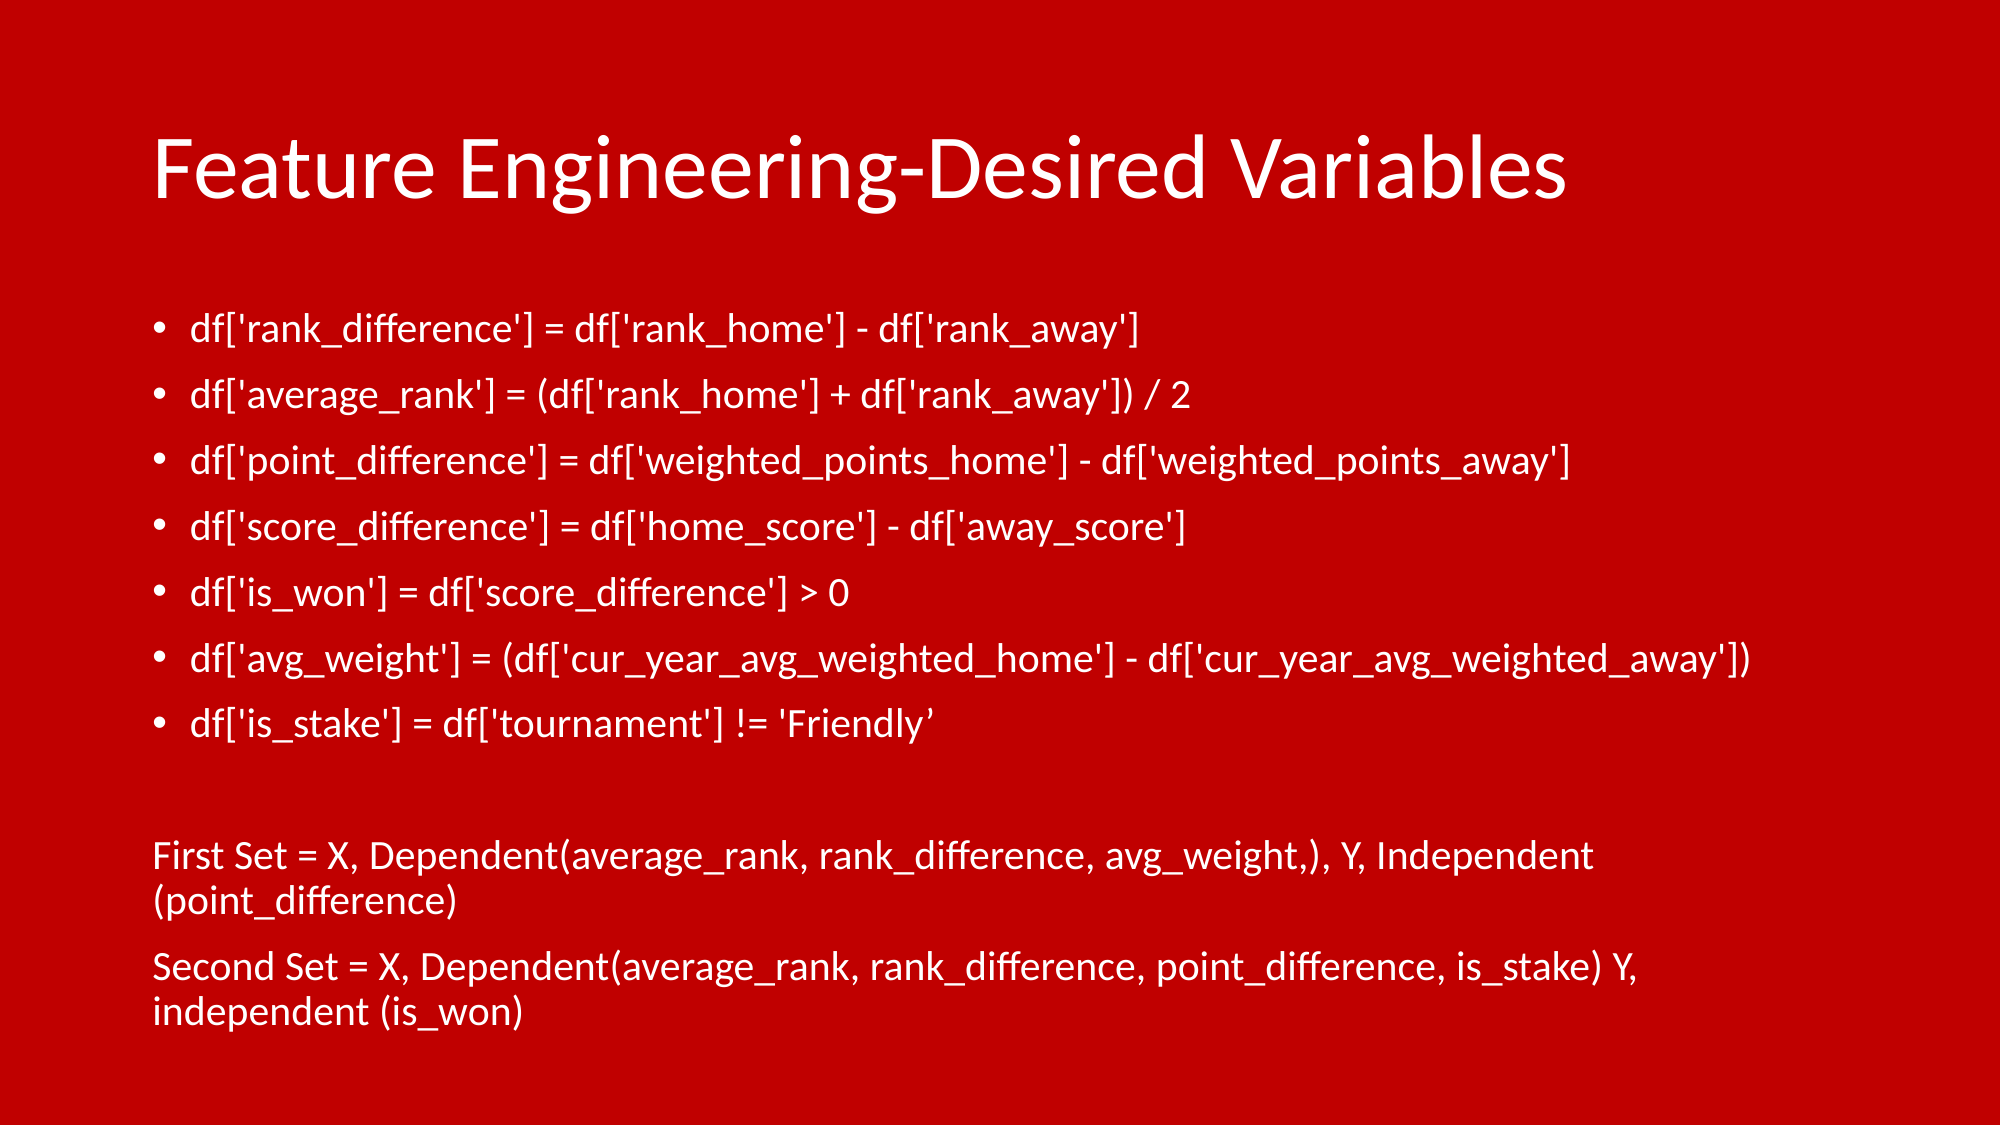

# Feature Engineering-Desired Variables
df['rank_difference'] = df['rank_home'] - df['rank_away']
df['average_rank'] = (df['rank_home'] + df['rank_away']) / 2
df['point_difference'] = df['weighted_points_home'] - df['weighted_points_away']
df['score_difference'] = df['home_score'] - df['away_score']
df['is_won'] = df['score_difference'] > 0
df['avg_weight'] = (df['cur_year_avg_weighted_home'] - df['cur_year_avg_weighted_away'])
df['is_stake'] = df['tournament'] != 'Friendly’

First Set = X, Dependent(average_rank, rank_difference, avg_weight,), Y, Independent (point_difference)
Second Set = X, Dependent(average_rank, rank_difference, point_difference, is_stake) Y, independent (is_won)